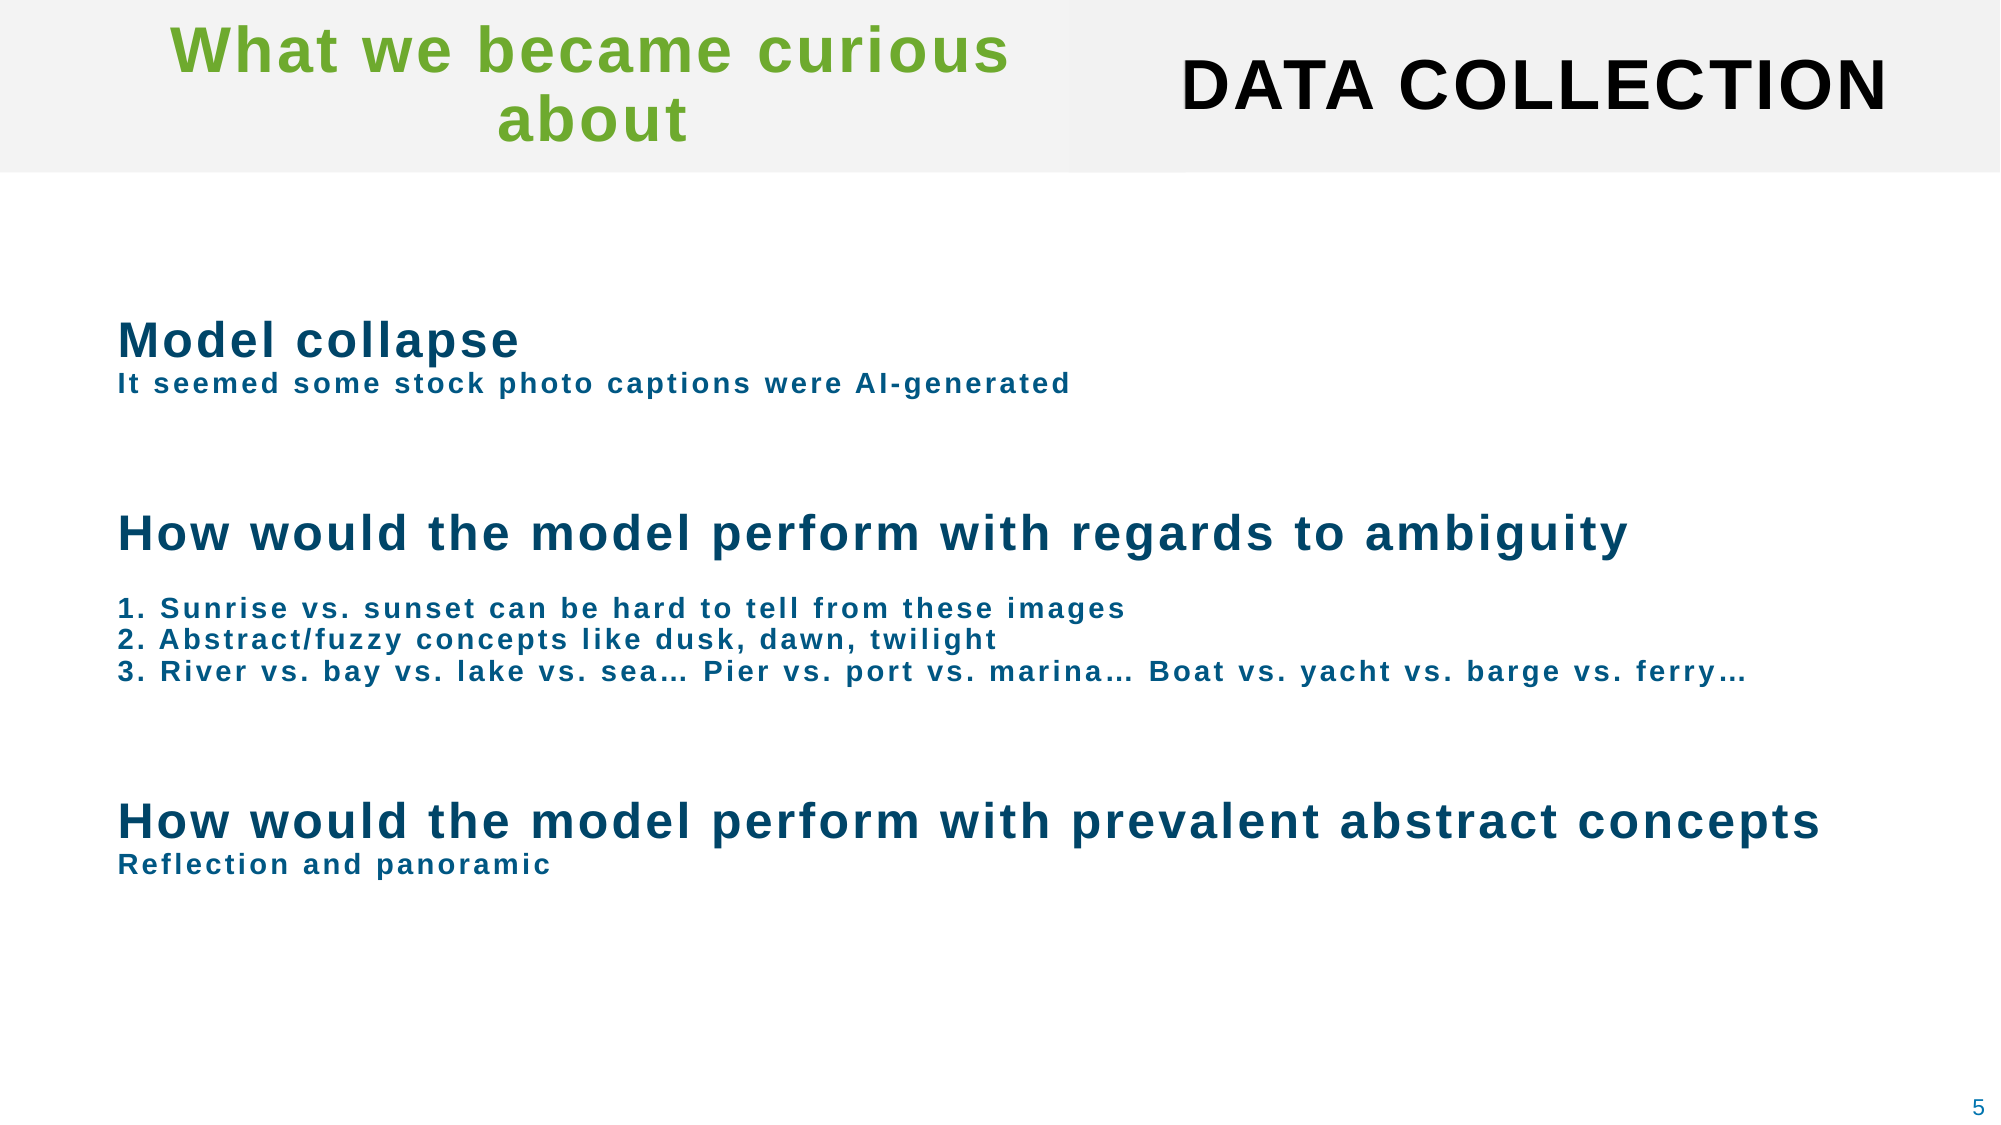

What we became curious about
# DATA COLLECTION
Model collapse
It seemed some stock photo captions were AI-generated

How would the model perform with regards to ambiguity

1. Sunrise vs. sunset can be hard to tell from these images
2. Abstract/fuzzy concepts like dusk, dawn, twilight
3. River vs. bay vs. lake vs. sea… Pier vs. port vs. marina… Boat vs. yacht vs. barge vs. ferry…

How would the model perform with prevalent abstract concepts
Reflection and panoramic

5